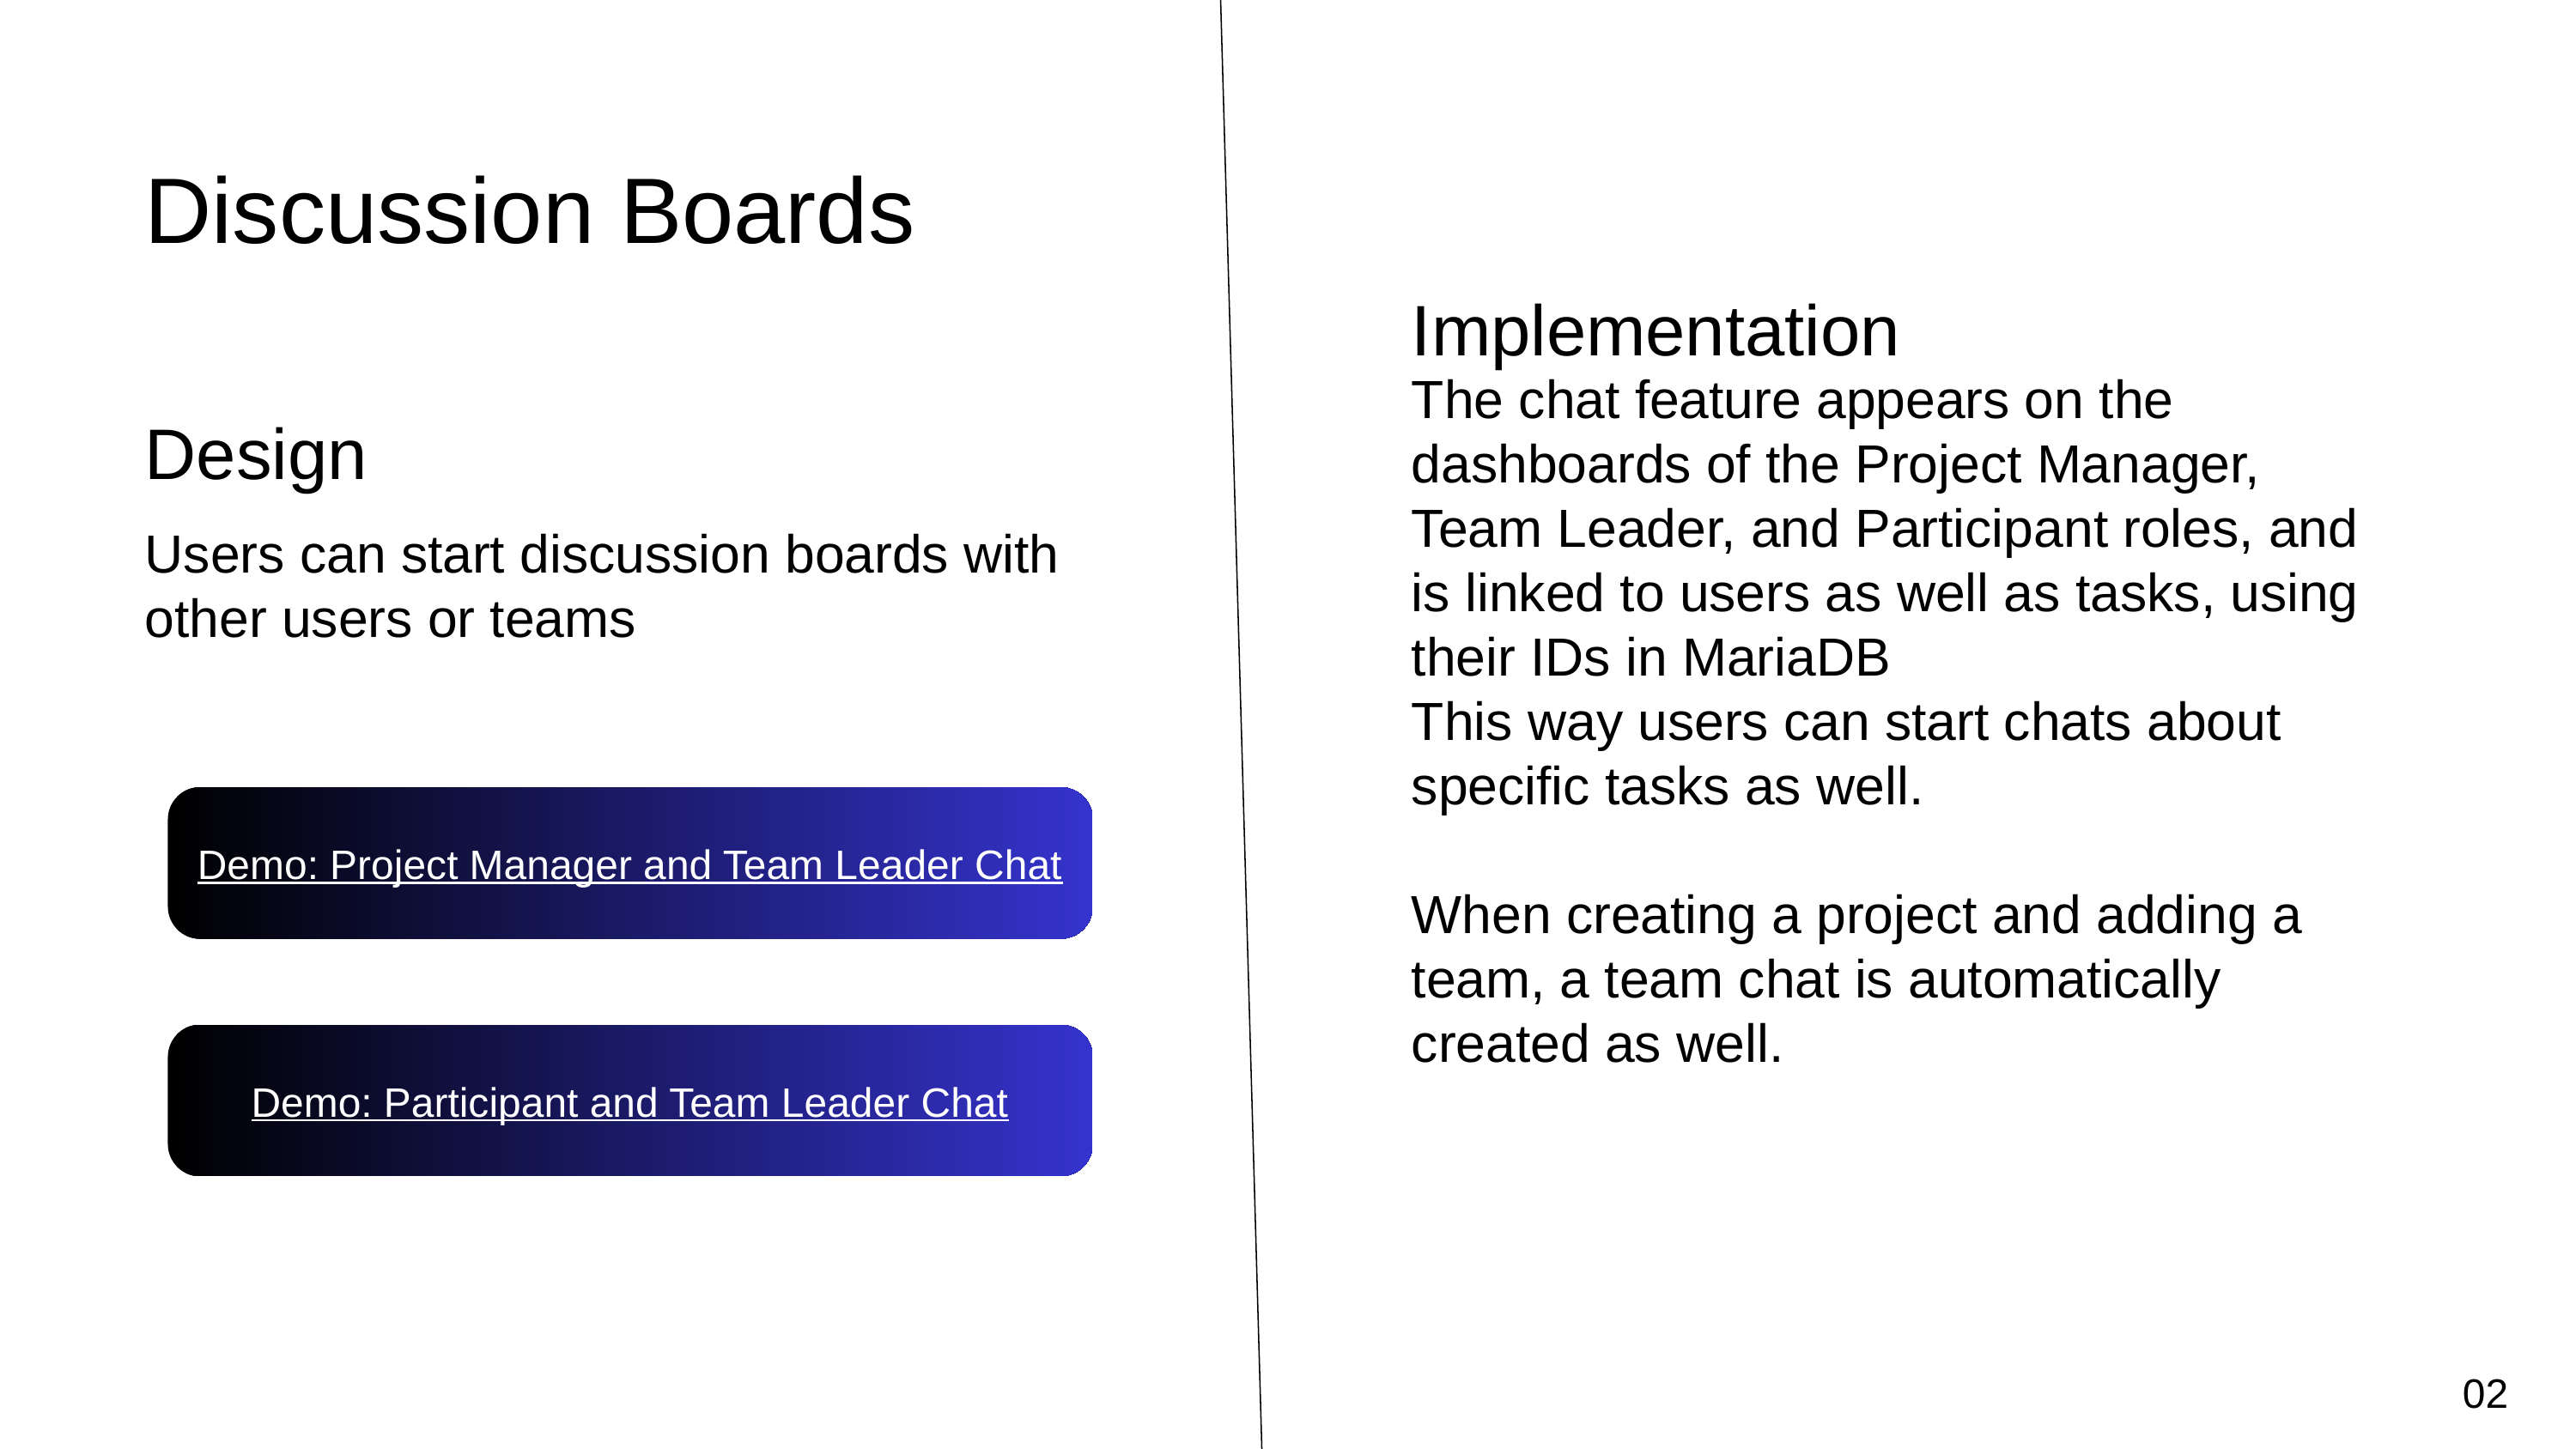

Discussion Boards
Implementation
The chat feature appears on the dashboards of the Project Manager, Team Leader, and Participant roles, and is linked to users as well as tasks, using their IDs in MariaDB
This way users can start chats about specific tasks as well.

When creating a project and adding a team, a team chat is automatically created as well.
Design
Users can start discussion boards with other users or teams

Demo: Project Manager and Team Leader Chat

Demo: Participant and Team Leader Chat
02